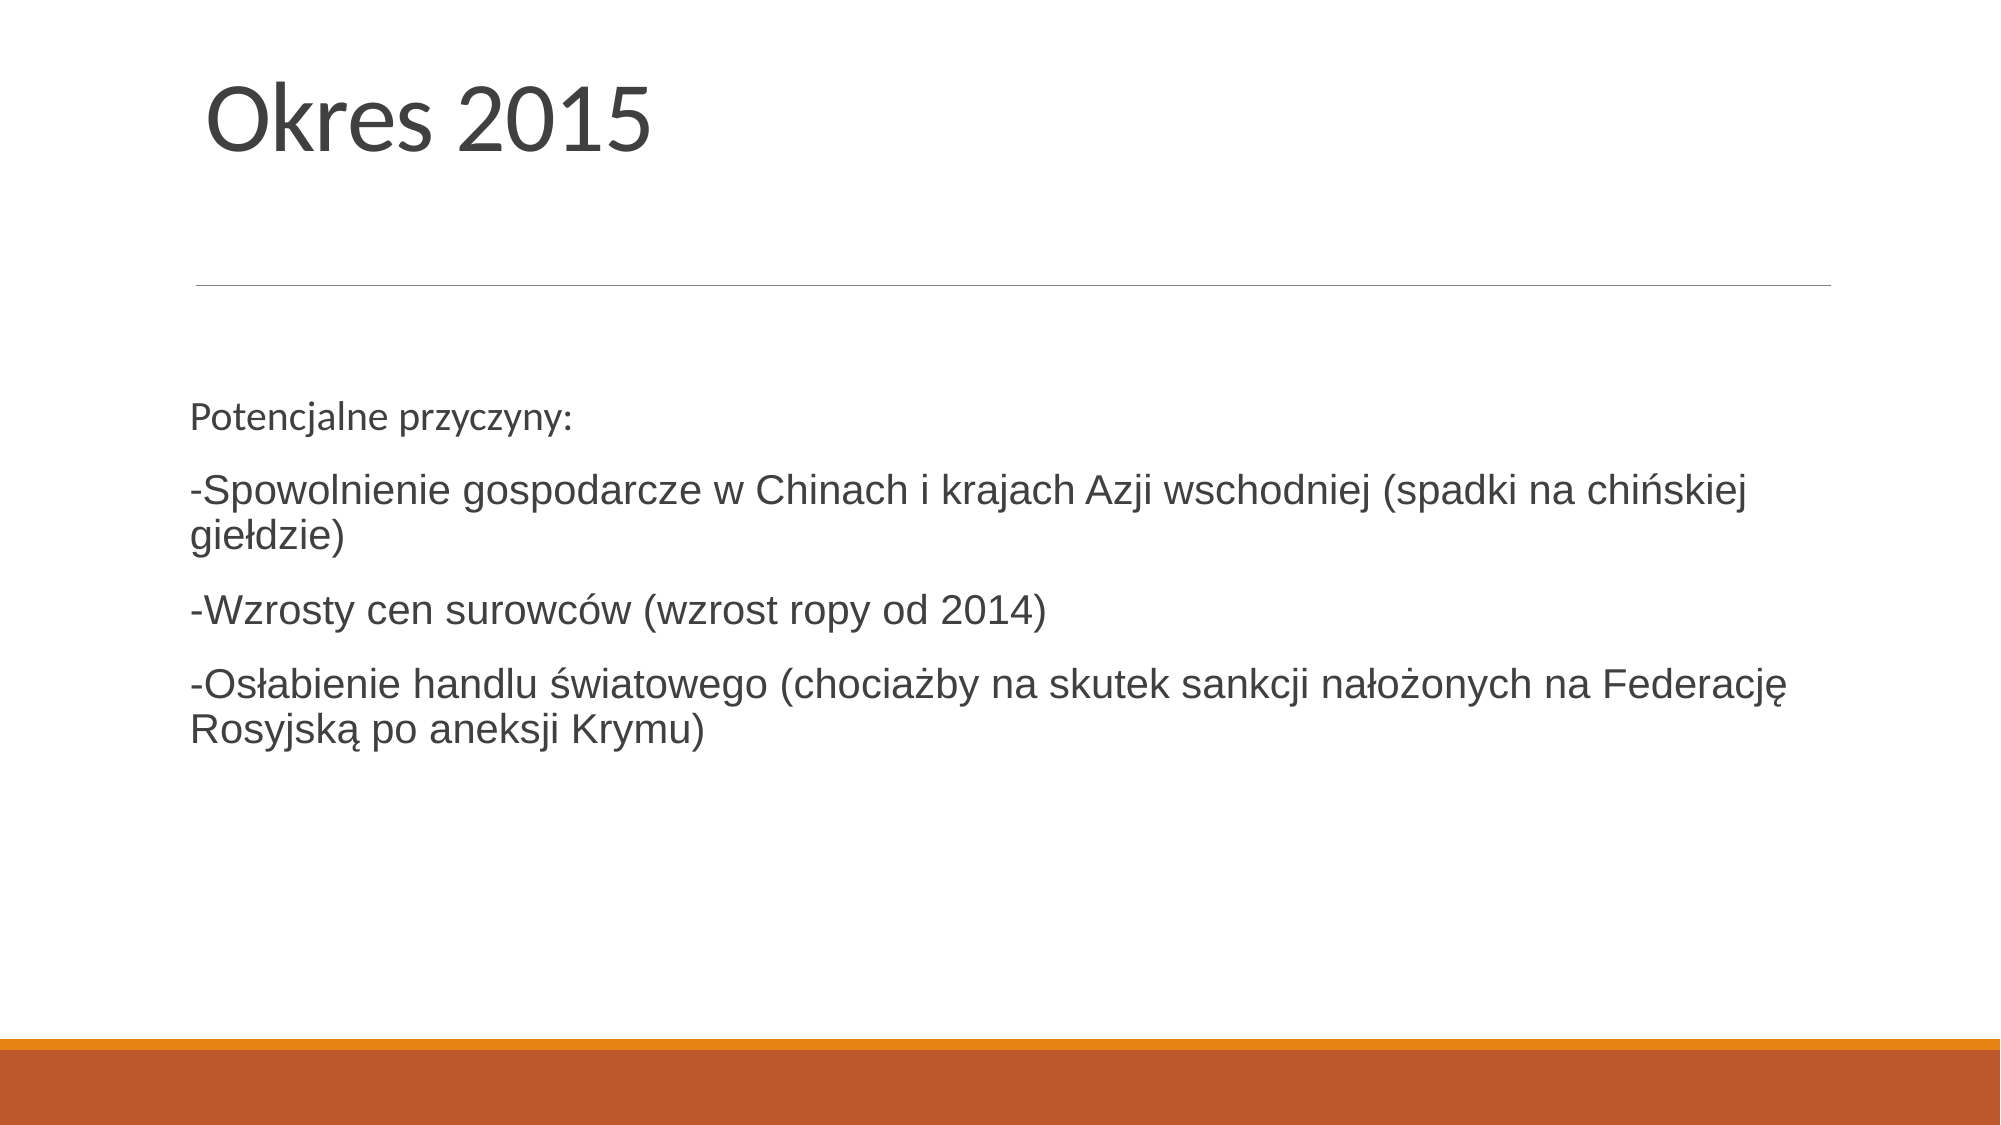

# Okres 2015
Potencjalne przyczyny:
-Spowolnienie gospodarcze w Chinach i krajach Azji wschodniej (spadki na chińskiej giełdzie)
-Wzrosty cen surowców (wzrost ropy od 2014)
-Osłabienie handlu światowego (chociażby na skutek sankcji nałożonych na Federację Rosyjską po aneksji Krymu)